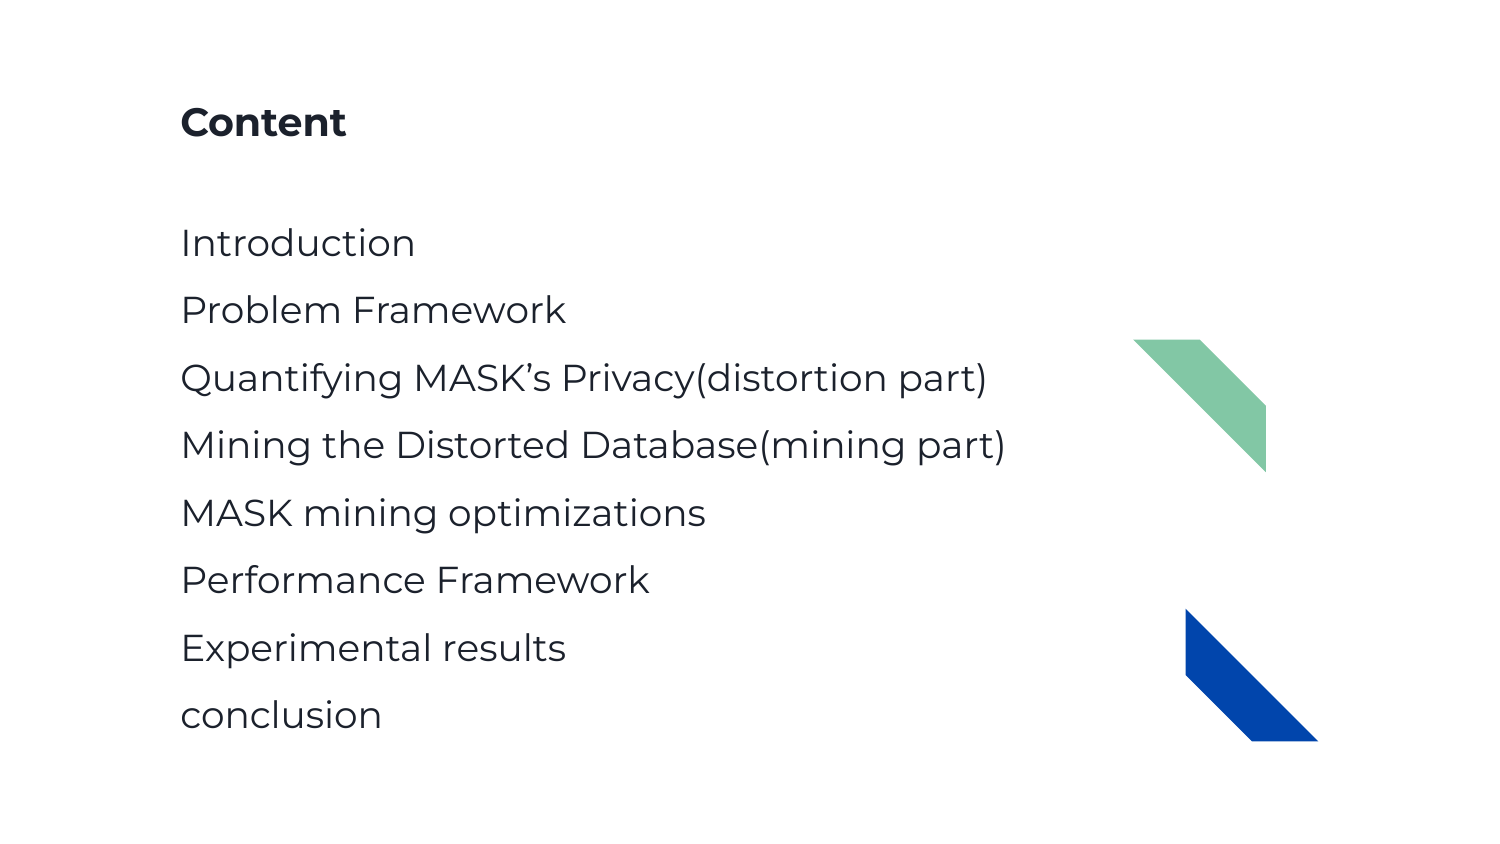

# Content
Introduction
Problem Framework
Quantifying MASK’s Privacy(distortion part)
Mining the Distorted Database(mining part)
MASK mining optimizations
Performance Framework
Experimental results
conclusion